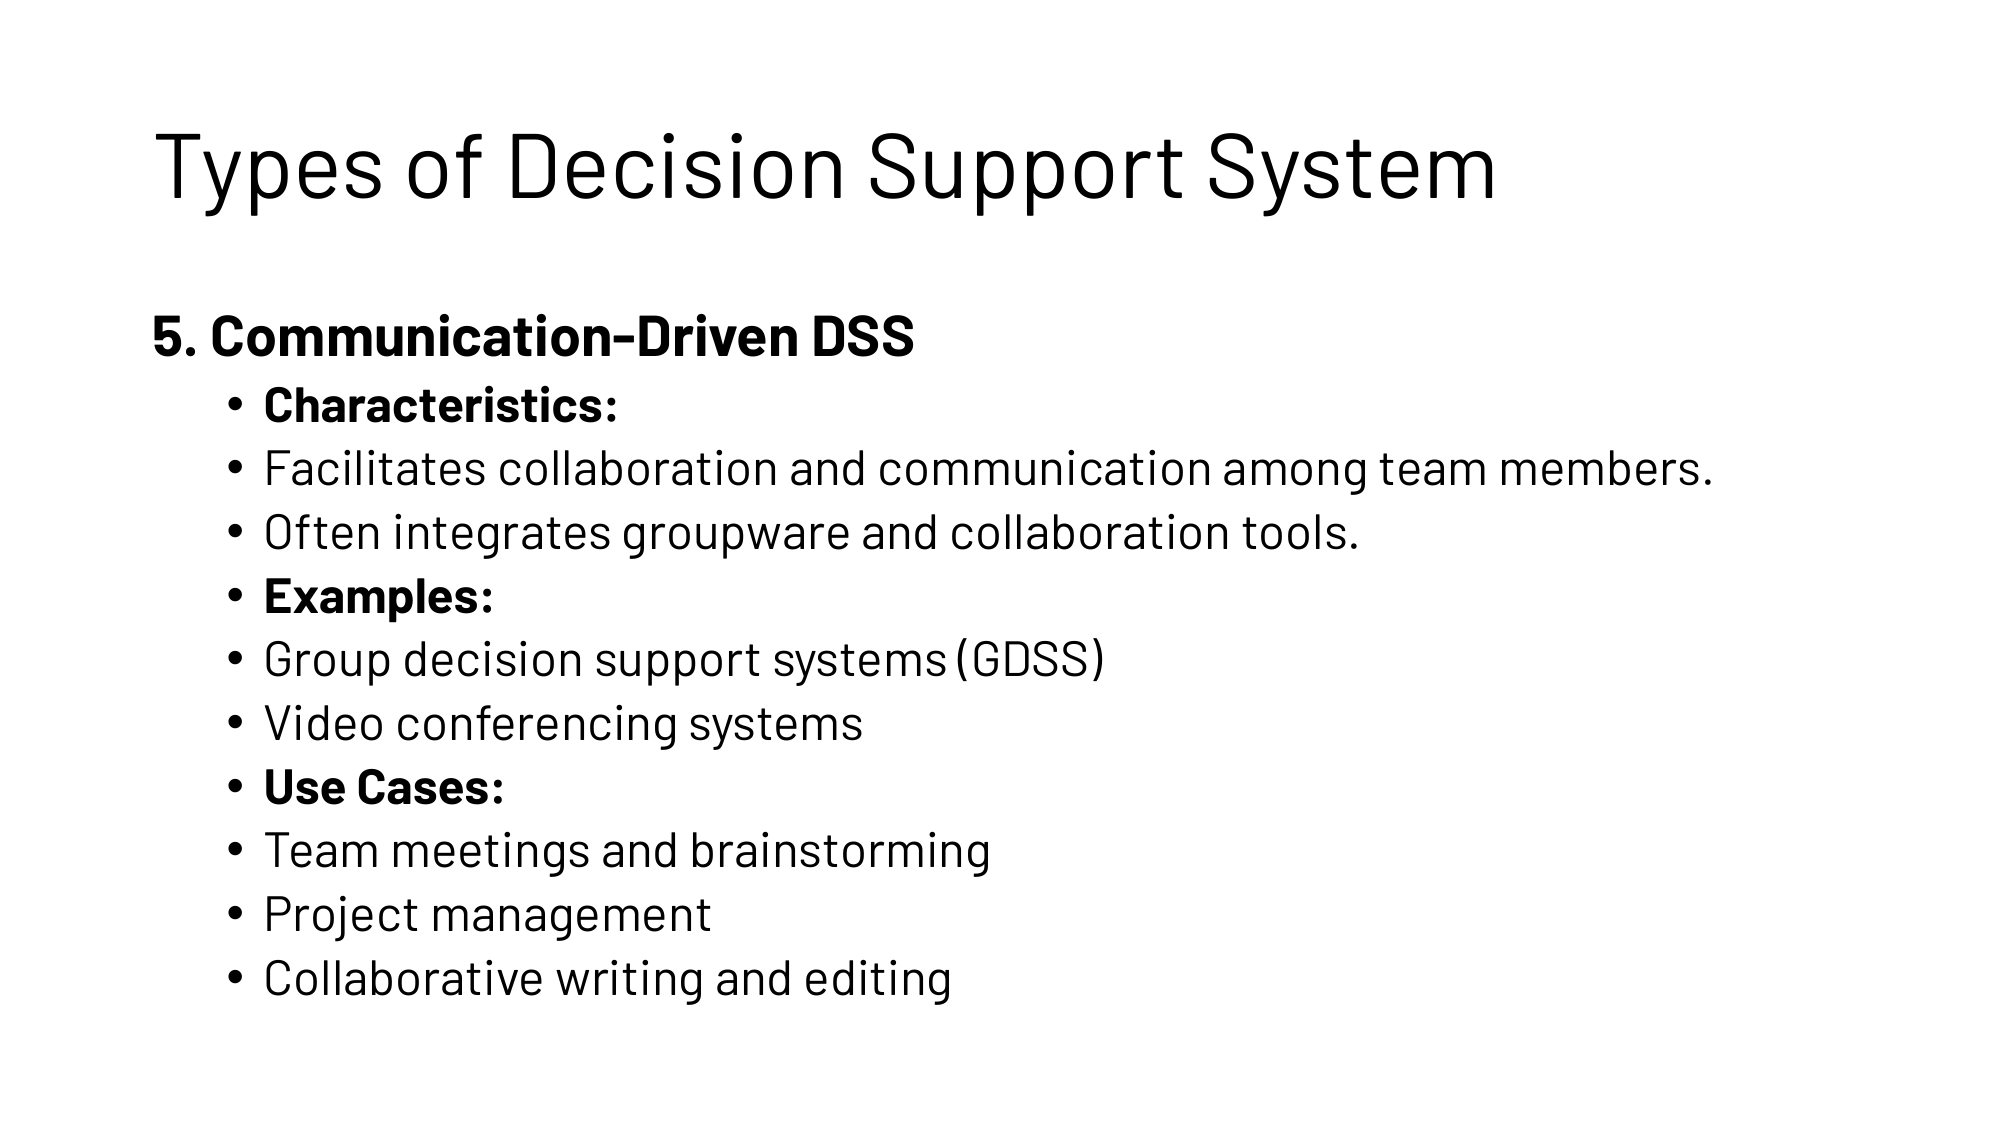

# Types of Decision Support System
5. Communication-Driven DSS
Characteristics:
Facilitates collaboration and communication among team members.
Often integrates groupware and collaboration tools.
Examples:
Group decision support systems (GDSS)
Video conferencing systems
Use Cases:
Team meetings and brainstorming
Project management
Collaborative writing and editing